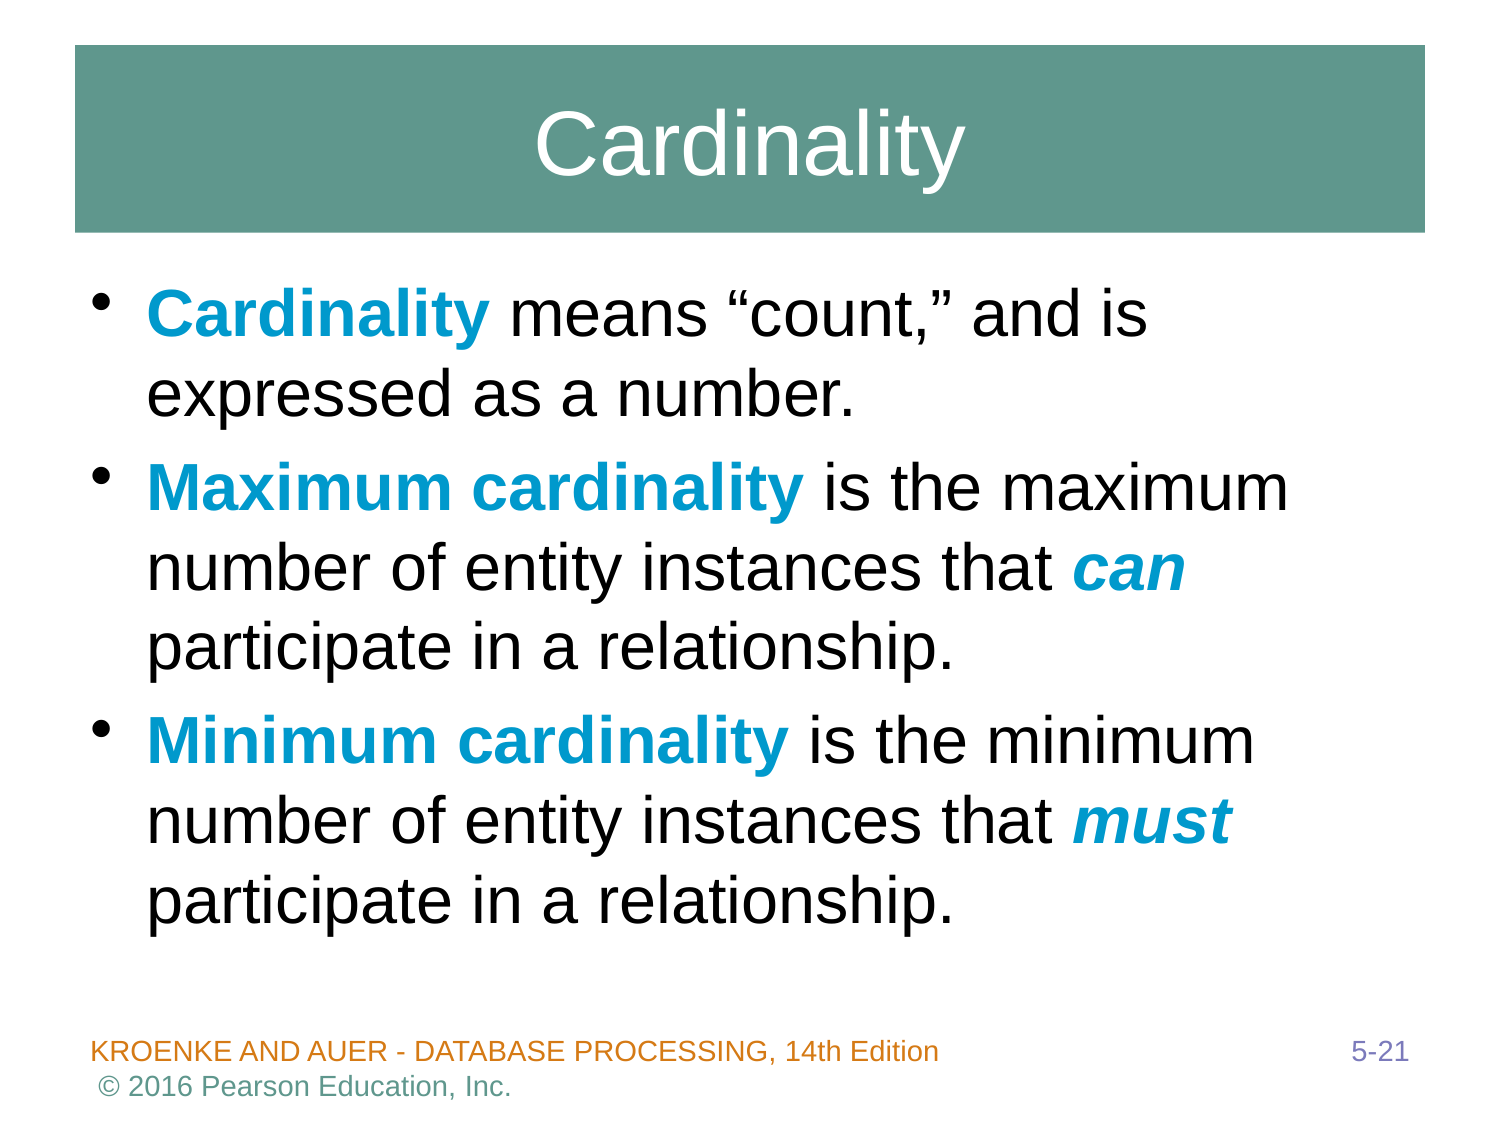

# Cardinality
Cardinality means “count,” and is expressed as a number.
Maximum cardinality is the maximum number of entity instances that can participate in a relationship.
Minimum cardinality is the minimum number of entity instances that must participate in a relationship.

5-21

KROENKE AND AUER - DATABASE PROCESSING, 14th Edition  © 2016 Pearson Education, Inc.